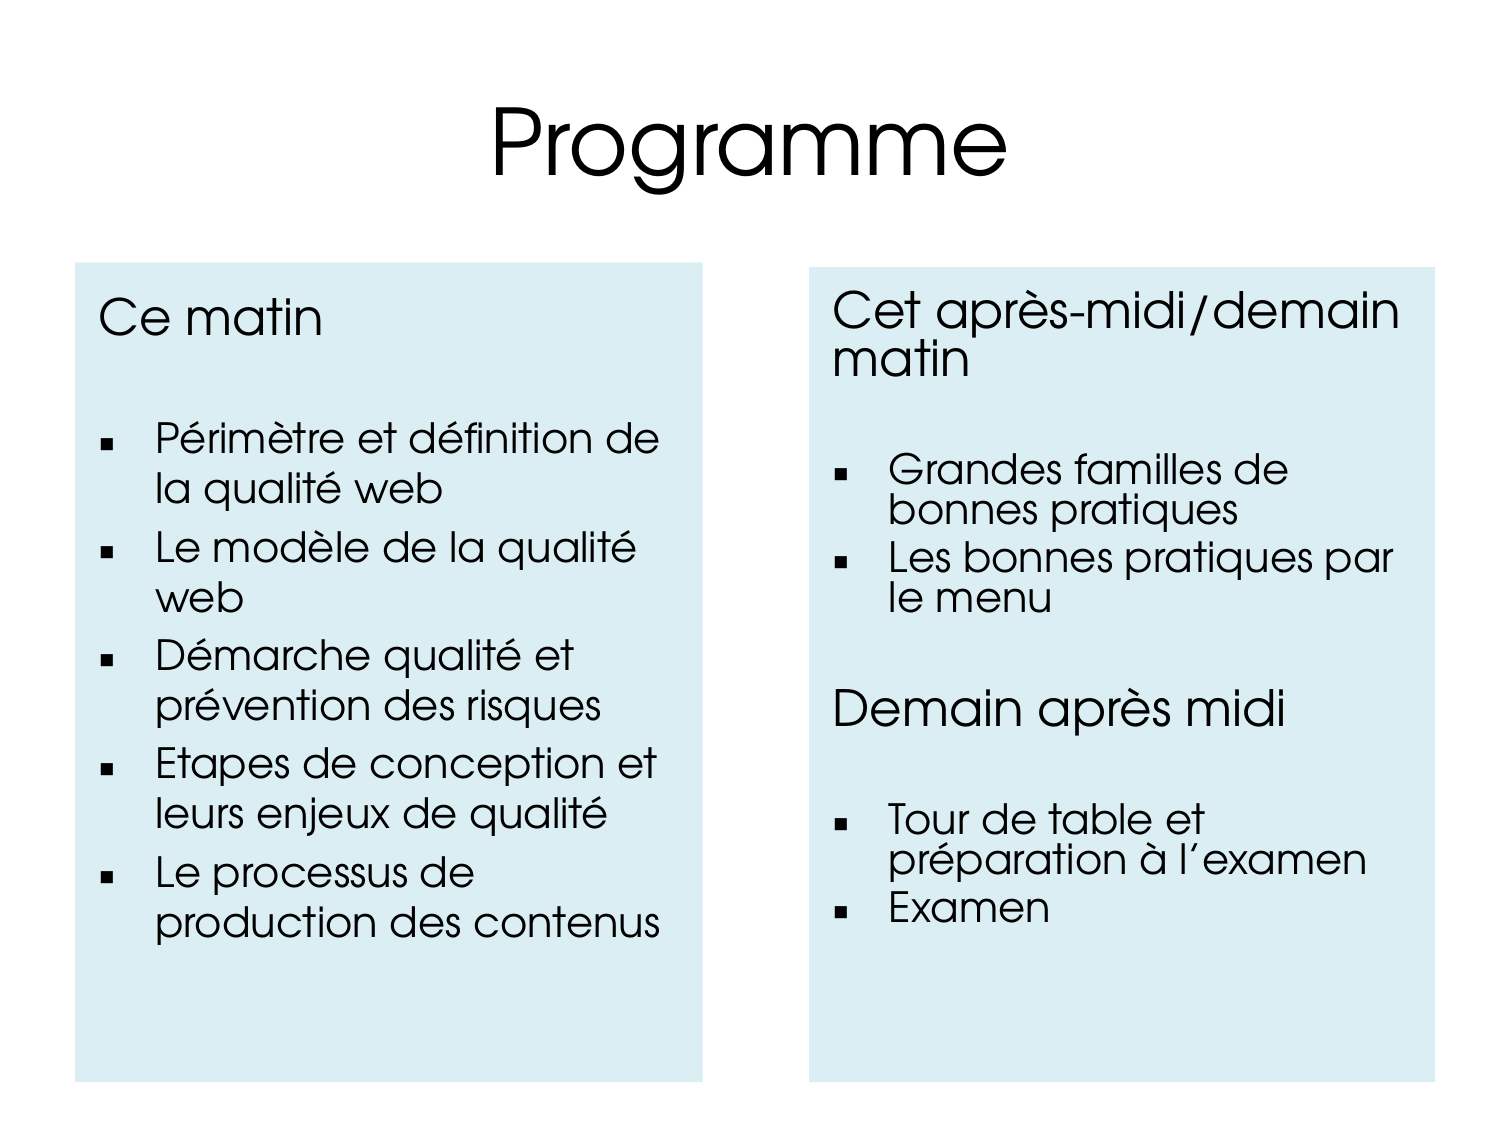

# Programme
Ce matin

Périmètre et définition de la qualité web
Le modèle de la qualité web
Démarche qualité et prévention des risques
Etapes de conception et leurs enjeux de qualité
Le processus de production des contenus
Cet après-midi/demain matin

Grandes familles de bonnes pratiques
Les bonnes pratiques par le menu

Demain après midi

Tour de table et préparation à l’examen
Examen